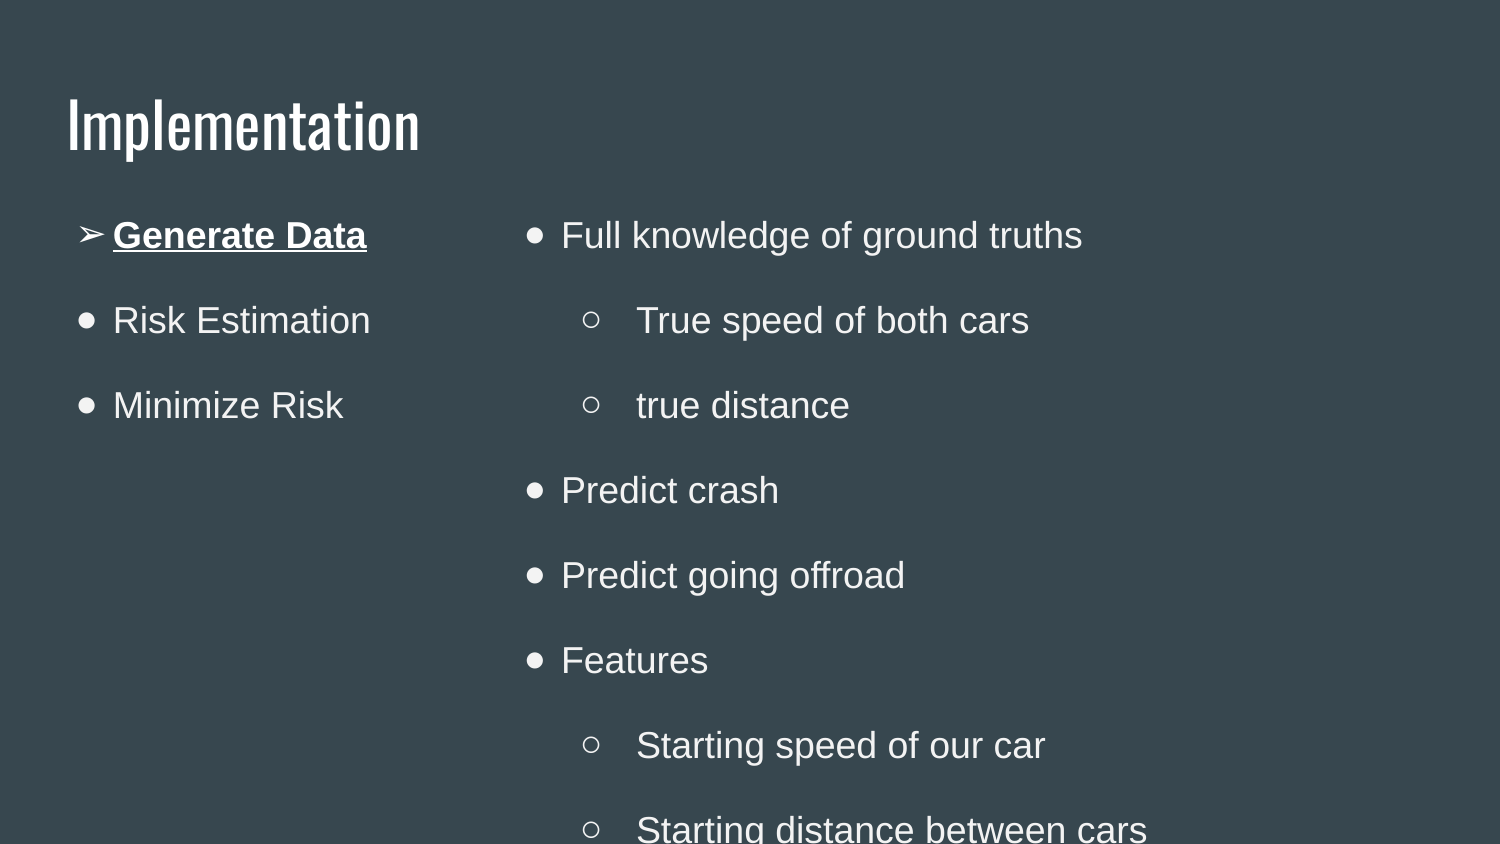

# Implementation
Generate Data
Risk Estimation
Minimize Risk
Full knowledge of ground truths
True speed of both cars
true distance
Predict crash
Predict going offroad
Features
Starting speed of our car
Starting distance between cars
Control behavior used